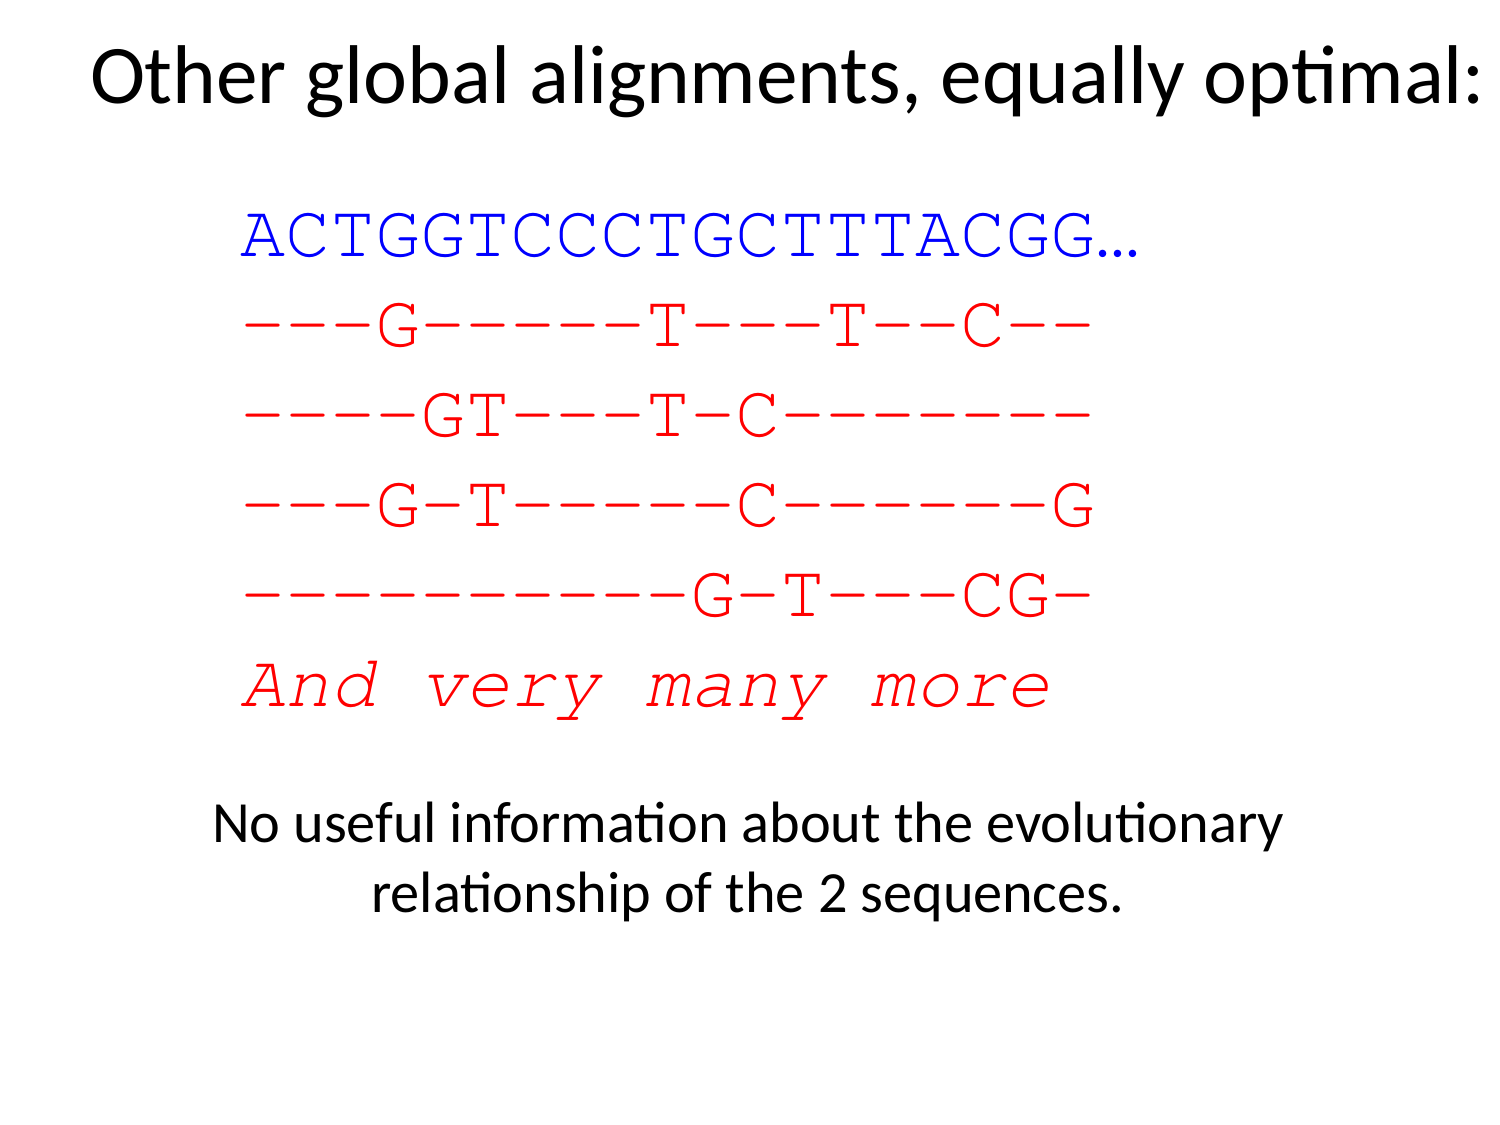

# Other global alignments, equally optimal:
ACTGGTCCCTGCTTTACGG…
---G-----T---T--C--
----GT---T-C-------
---G-T-----C------G
----------G-T---CG-
And very many more
No useful information about the evolutionary
relationship of the 2 sequences.